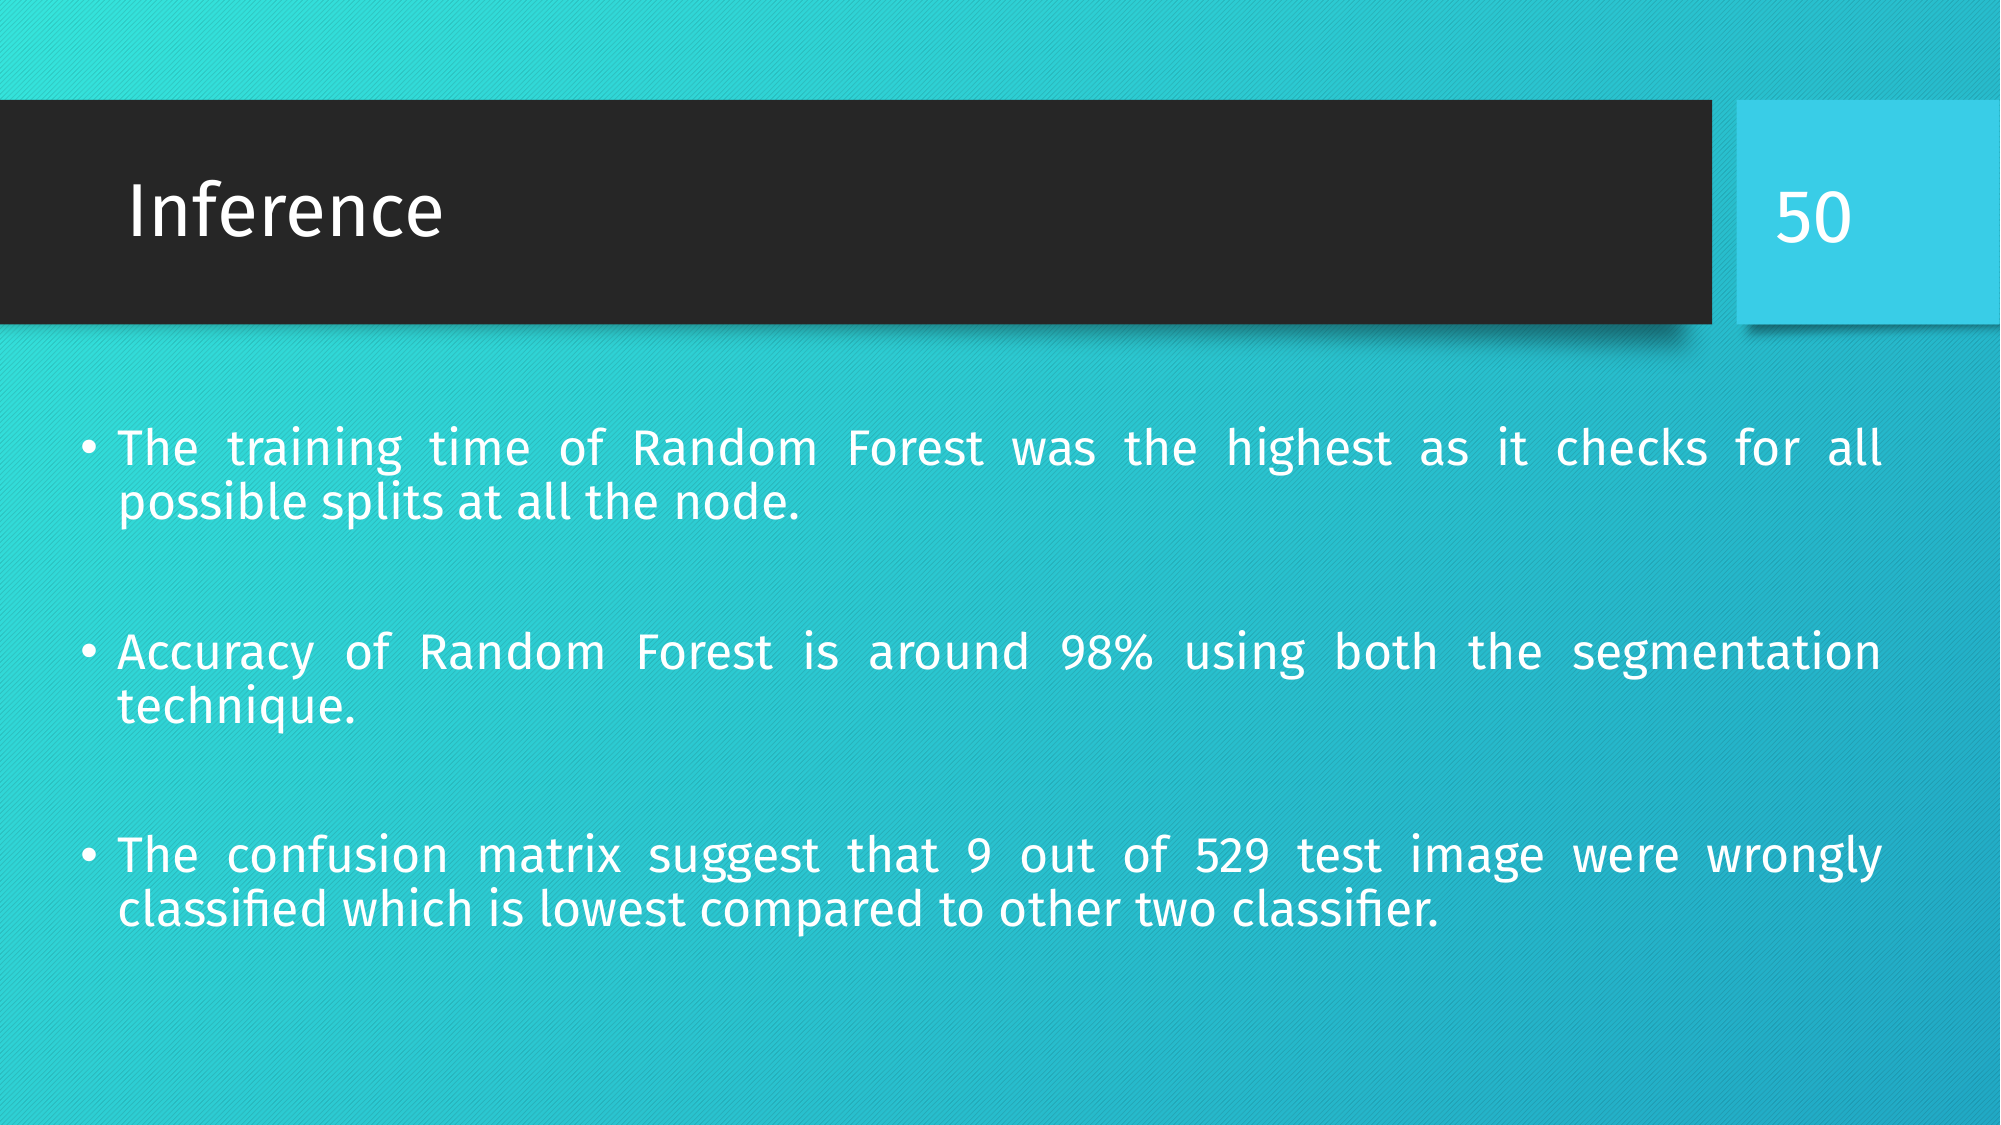

50
# Inference
The training time of Random Forest was the highest as it checks for all possible splits at all the node.

Accuracy of Random Forest is around 98% using both the segmentation technique.

The confusion matrix suggest that 9 out of 529 test image were wrongly classified which is lowest compared to other two classifier.